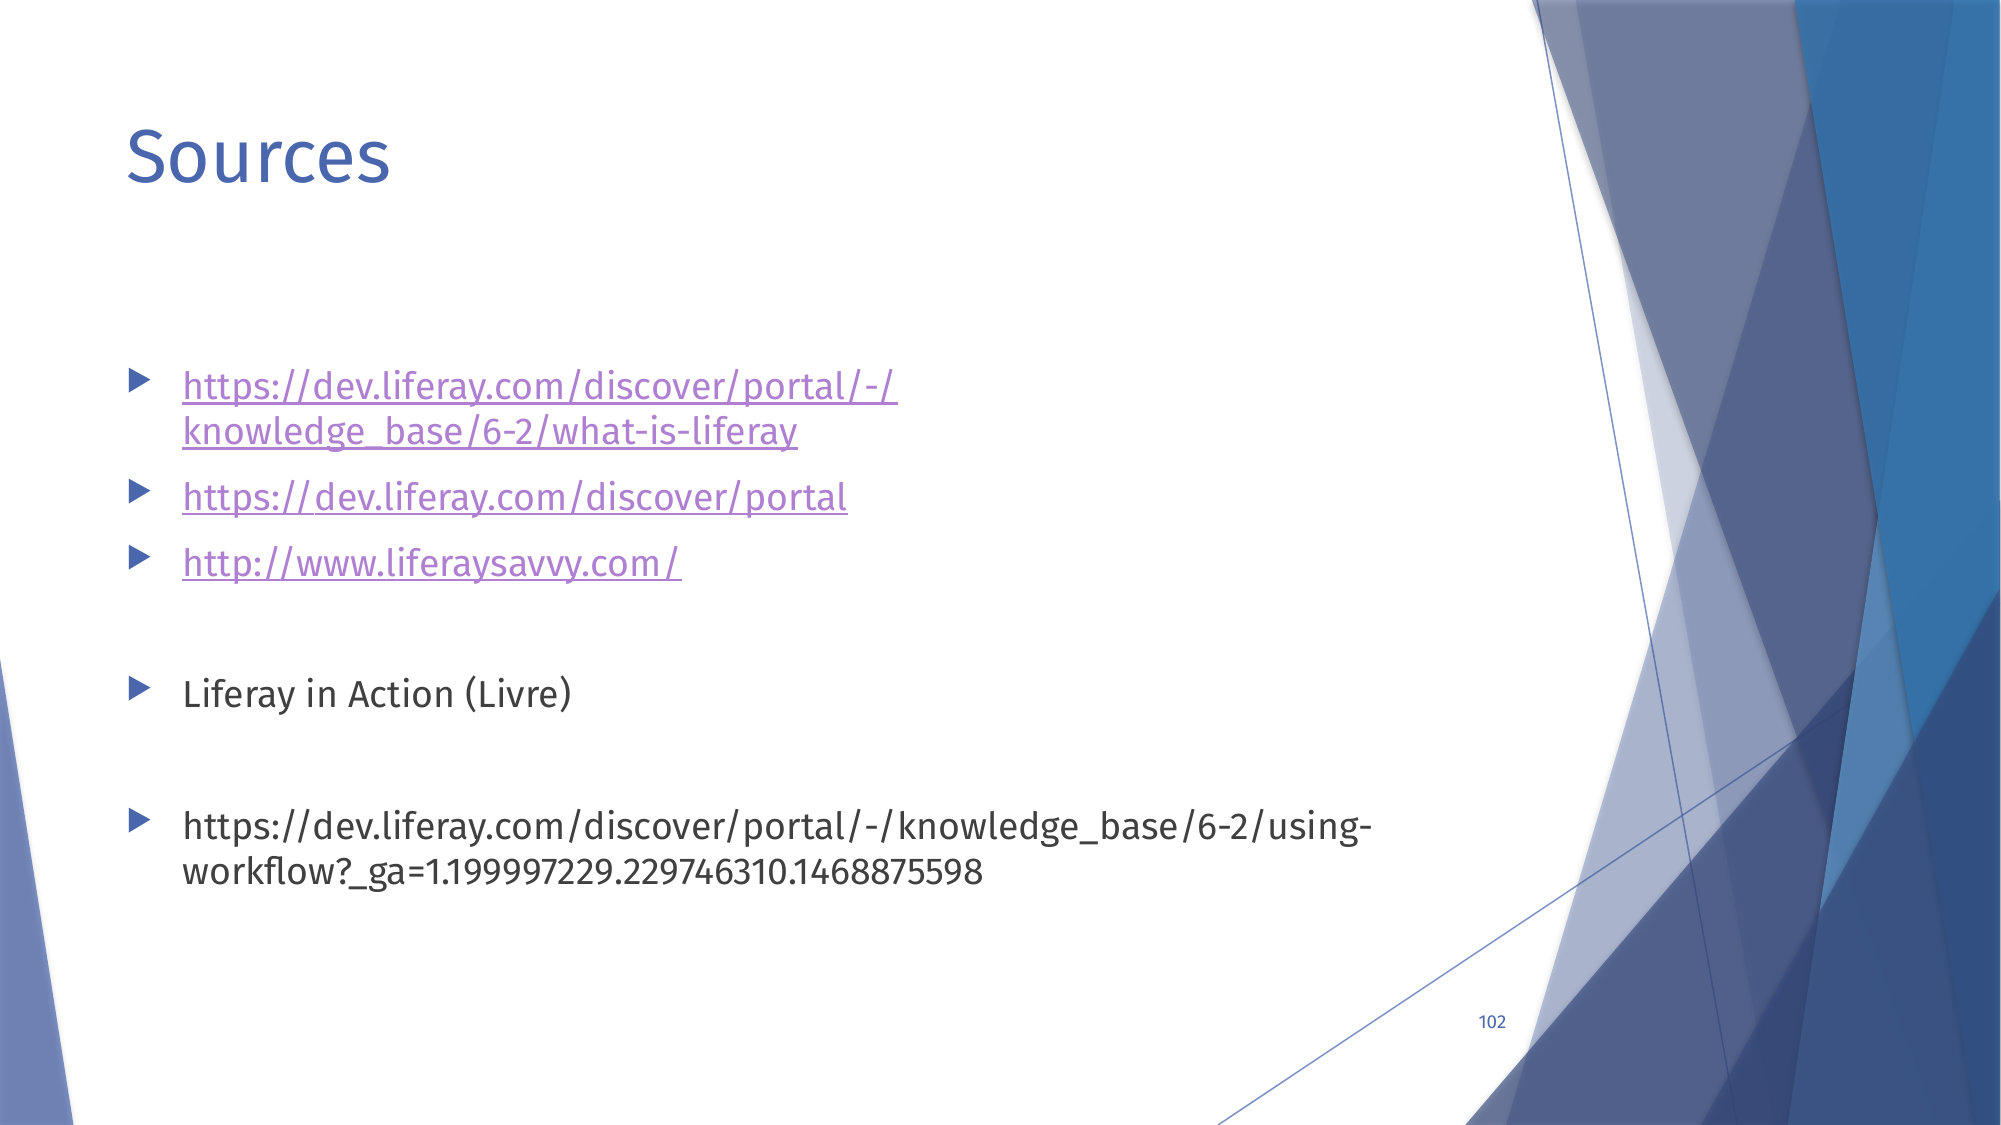

# Sources
https://dev.liferay.com/discover/portal/-/knowledge_base/6-2/what-is-liferay
https://dev.liferay.com/discover/portal
http://www.liferaysavvy.com/

Liferay in Action (Livre)

https://dev.liferay.com/discover/portal/-/knowledge_base/6-2/using-workflow?_ga=1.199997229.229746310.1468875598

102